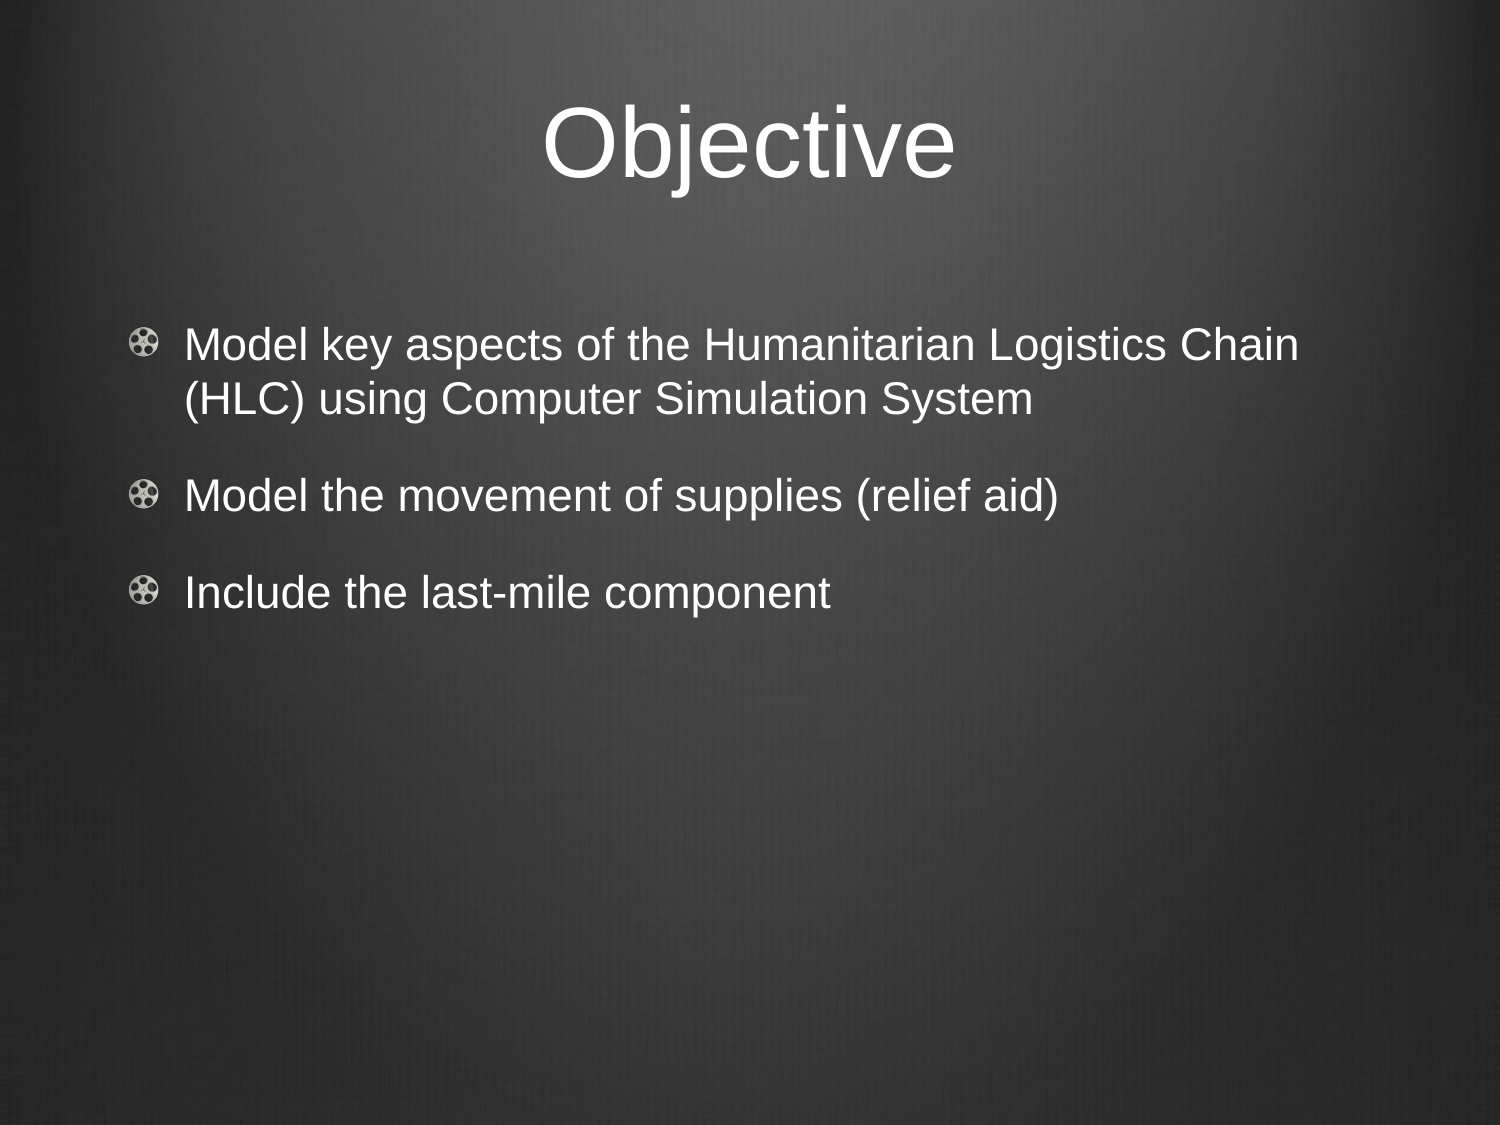

# Objective
Model key aspects of the Humanitarian Logistics Chain (HLC) using Computer Simulation System
Model the movement of supplies (relief aid)
Include the last-mile component